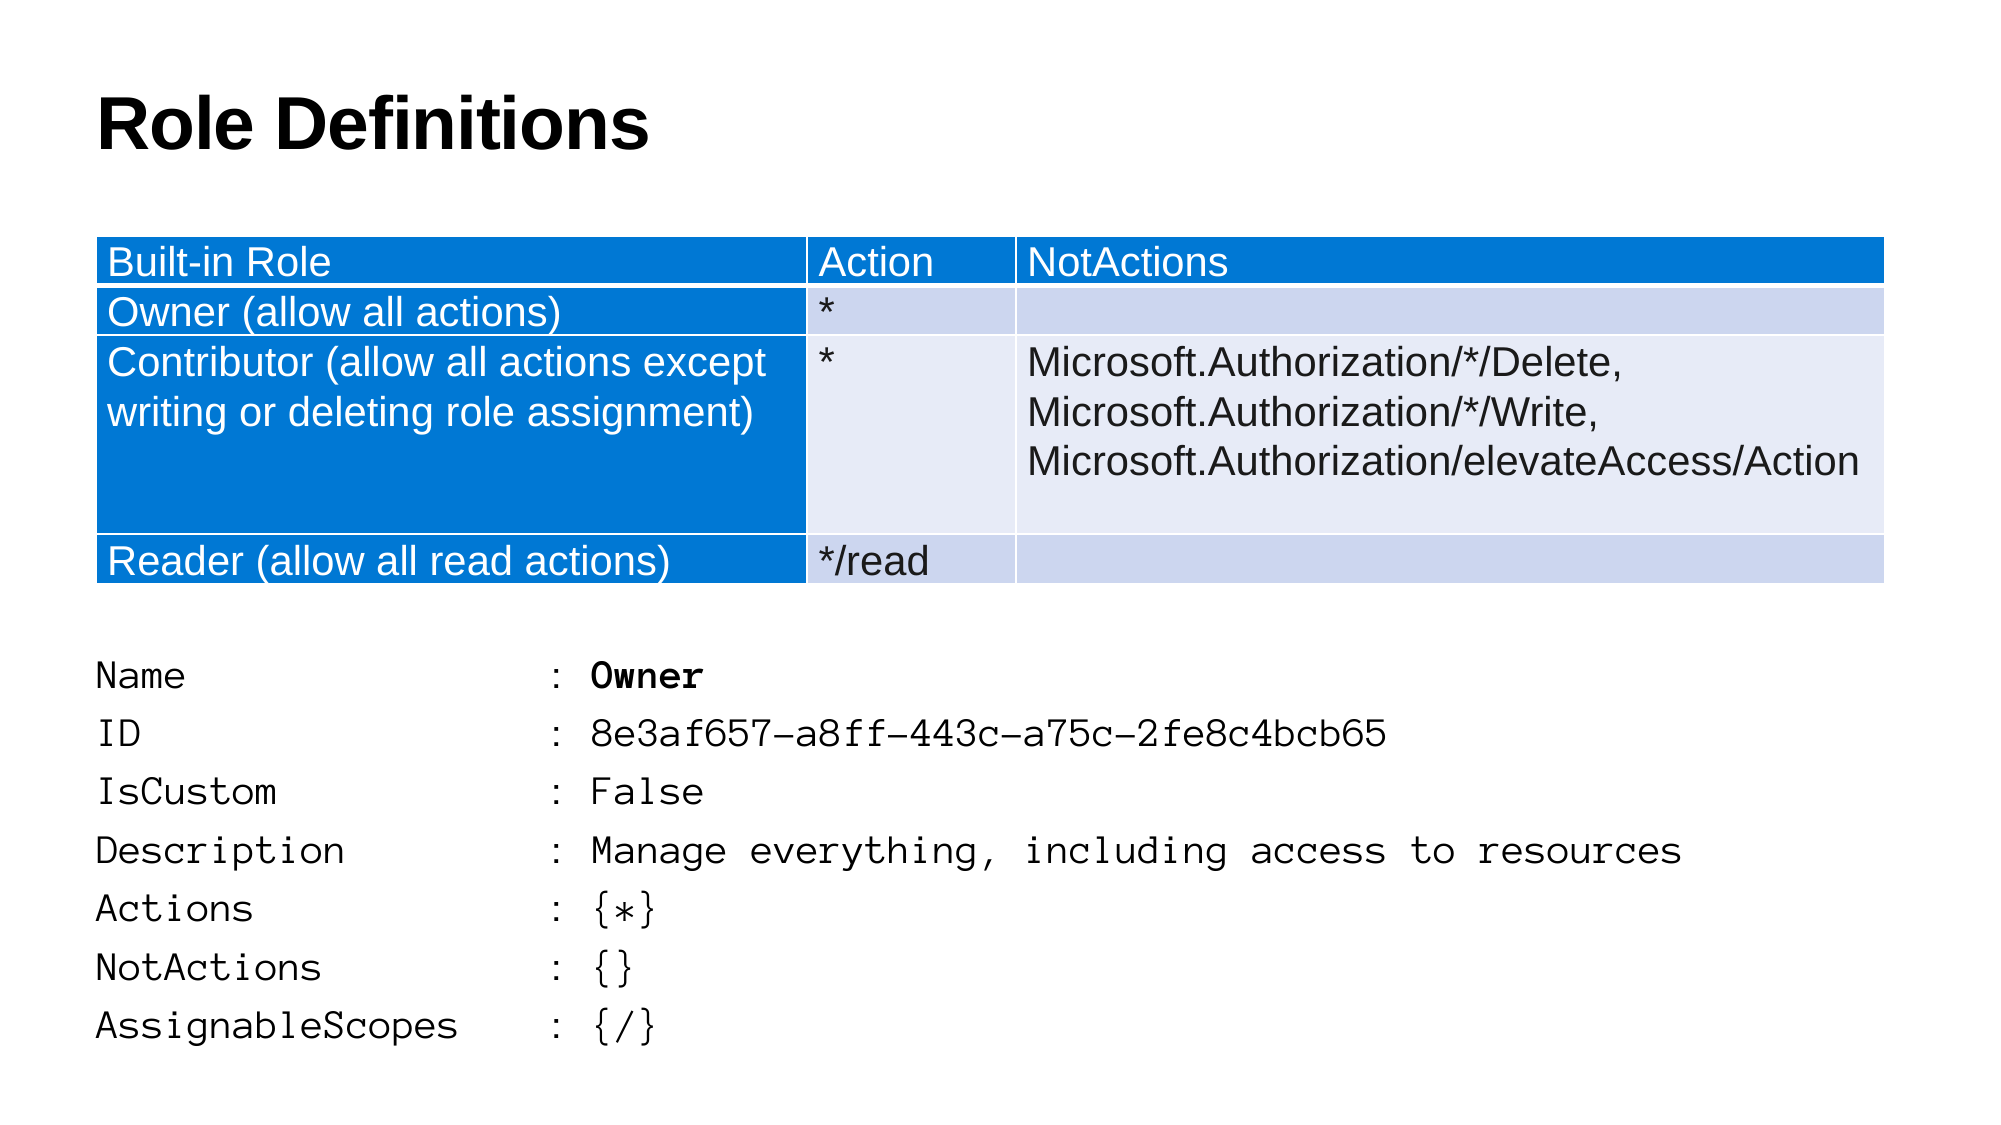

# Role Definitions
| Built-in Role | Action | NotActions |
| --- | --- | --- |
| Owner (allow all actions) | \* |  |
| Contributor (allow all actions except writing or deleting role assignment) | \* | Microsoft.Authorization/\*/Delete, Microsoft.Authorization/\*/Write, Microsoft.Authorization/elevateAccess/Action |
| Reader (allow all read actions) | \*/read |  |
Name			: Owner
ID			: 8e3af657-a8ff-443c-a75c-2fe8c4bcb65
IsCustom		: False
Description		: Manage everything, including access to resources
Actions		: {*}
NotActions		: {}
AssignableScopes	: {/}